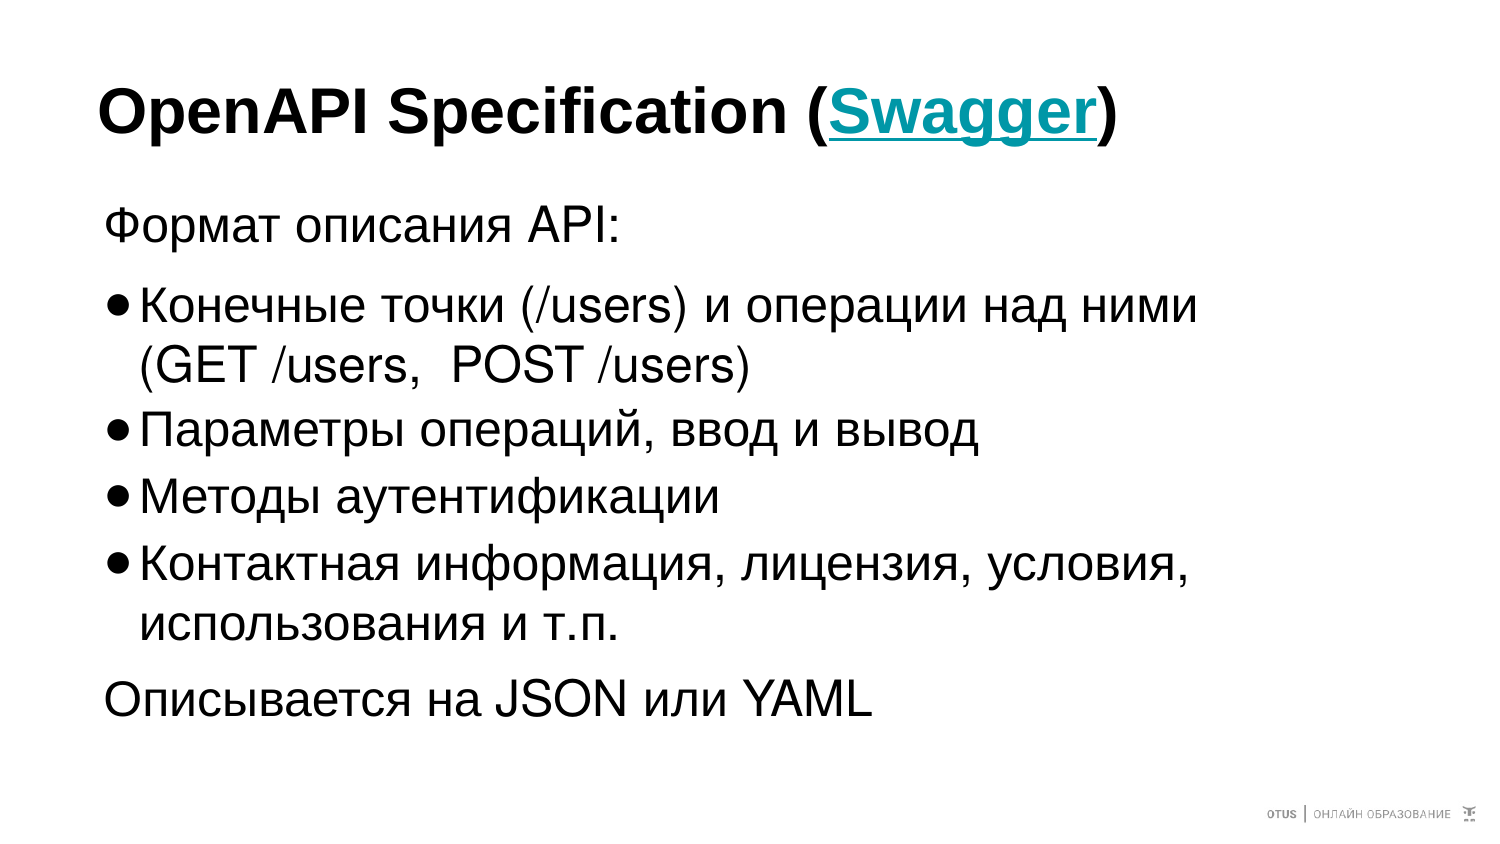

# OpenAPI Specification (Swagger)
Формат описания API:
Конечные точки (/users) и операции над ними (GET /users,  POST /users)
Параметры операций, ввод и вывод
Методы аутентификации
Контактная информация, лицензия, условия, использования и т.п.
Описывается на JSON или YAML